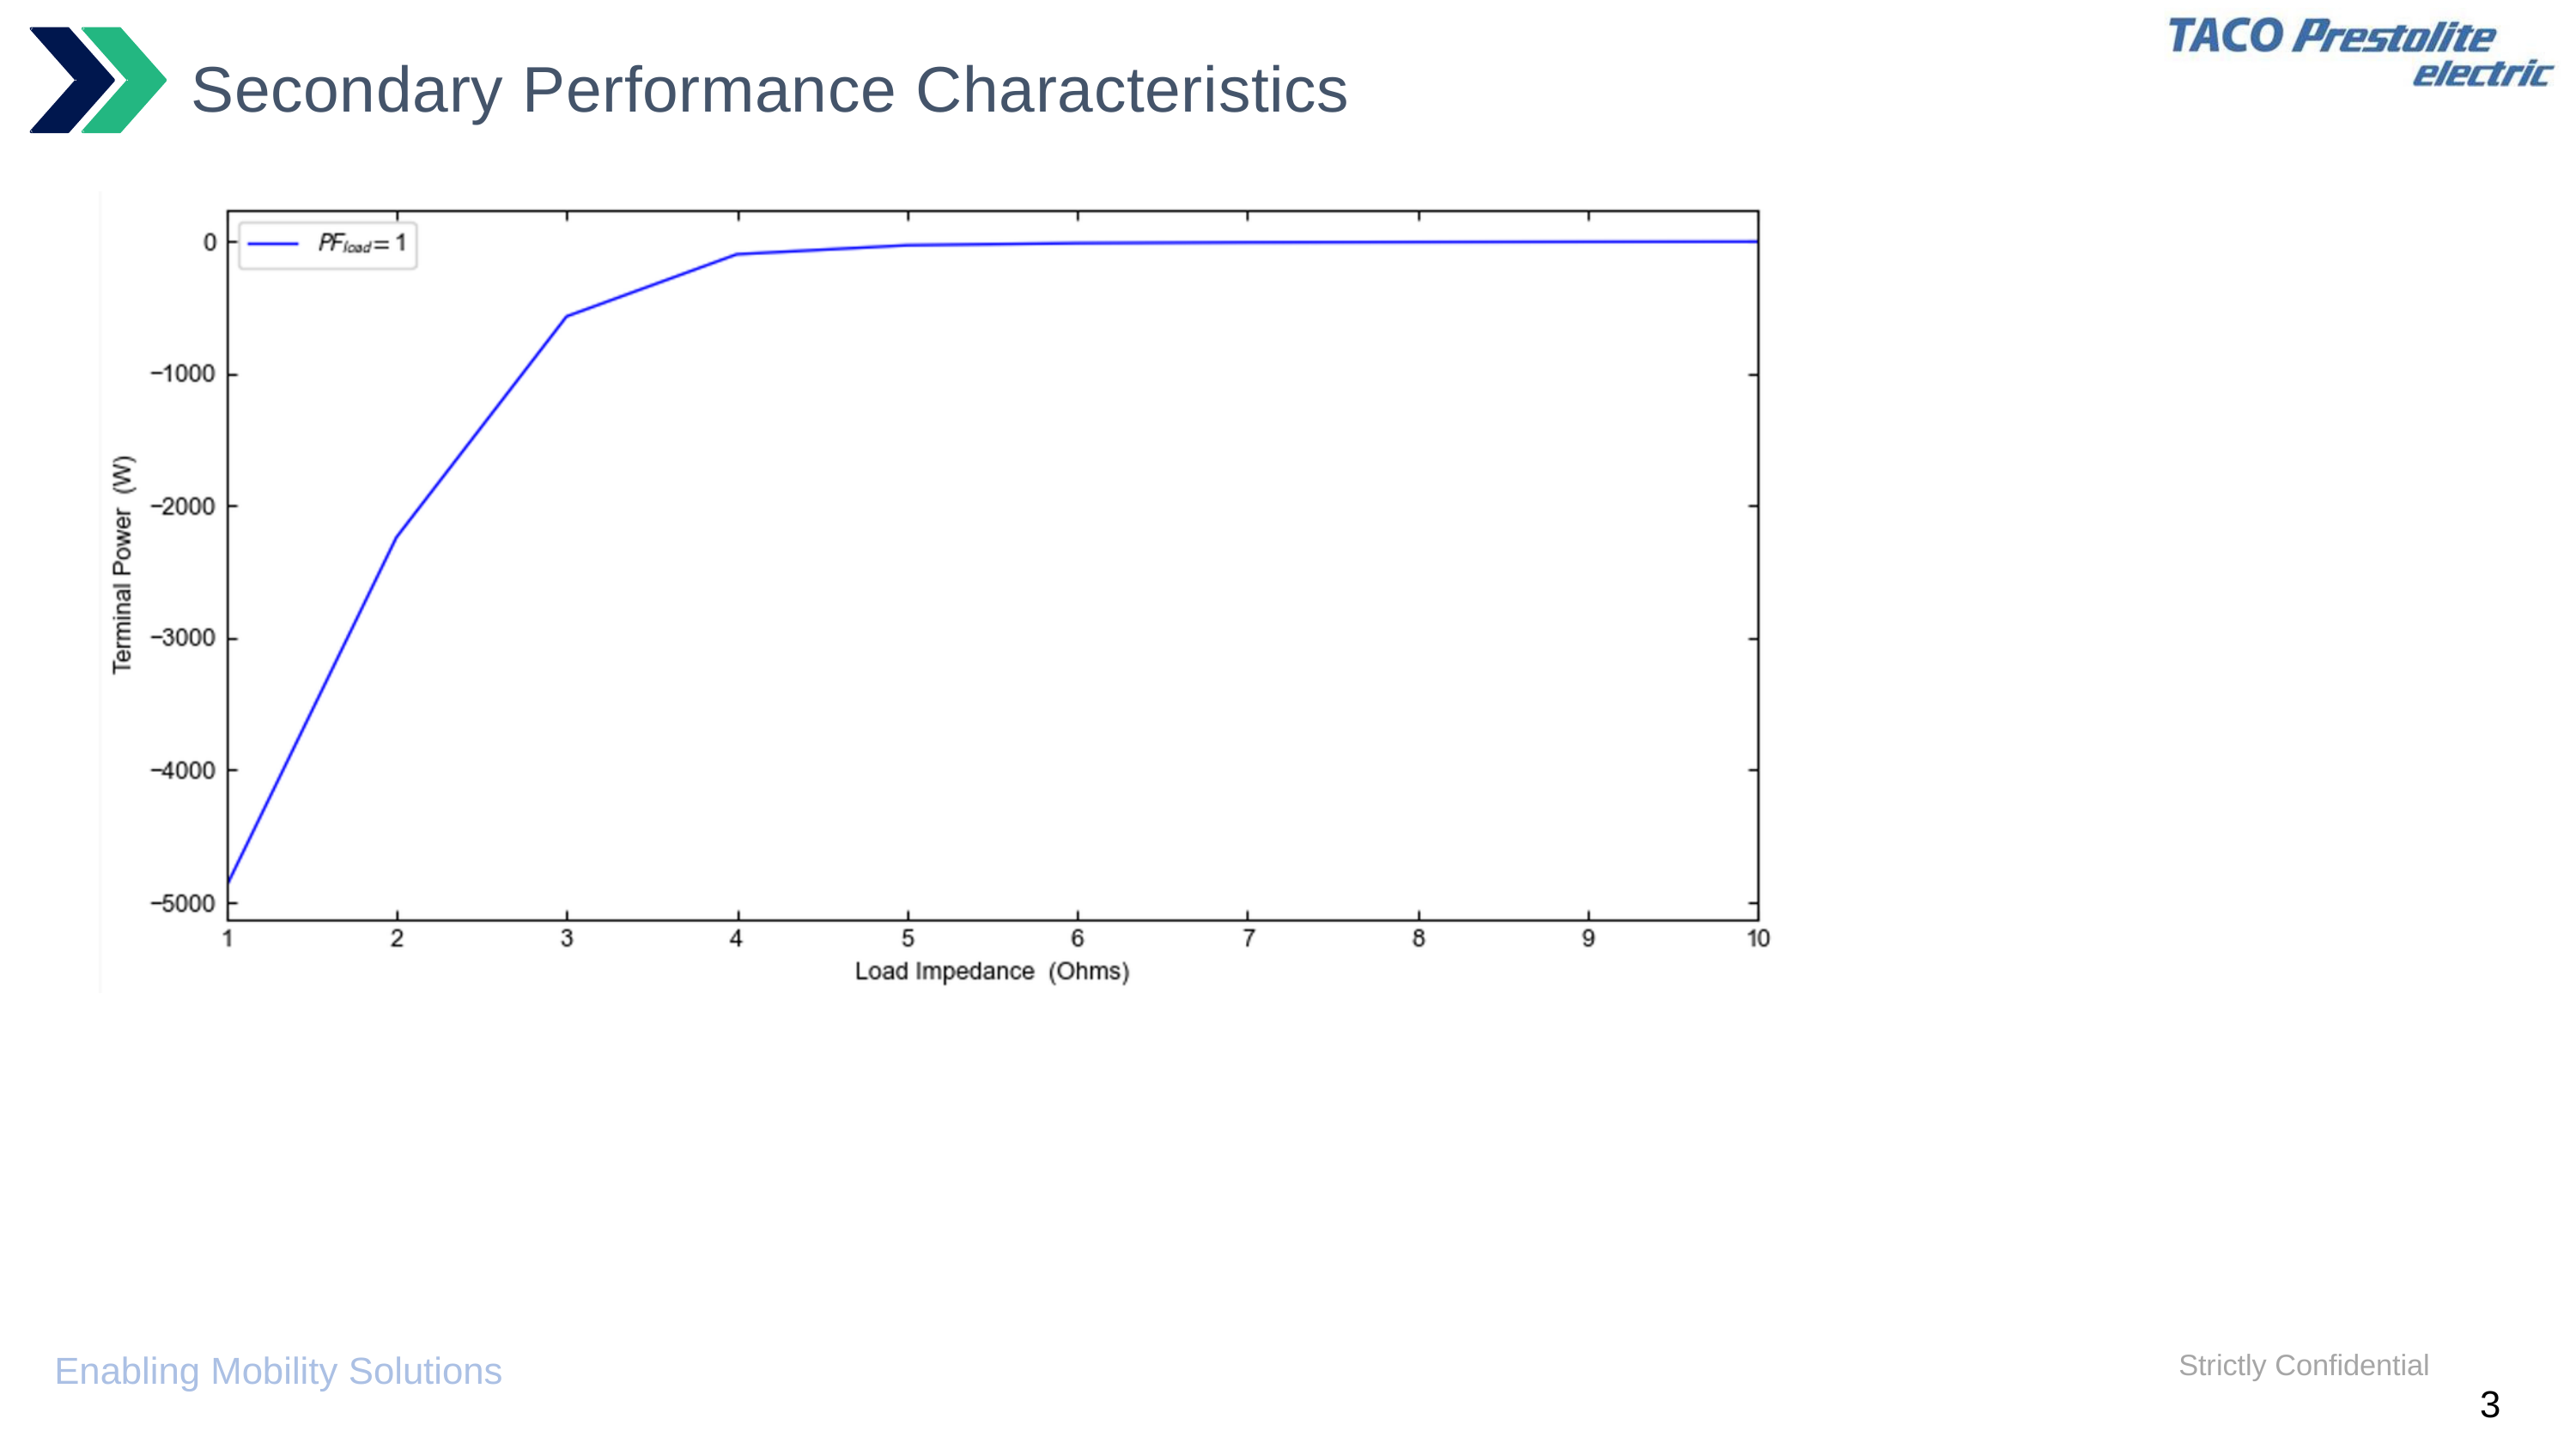

Secondary Performance Characteristics

Strictly Confidential
Enabling Mobility Solutions
3